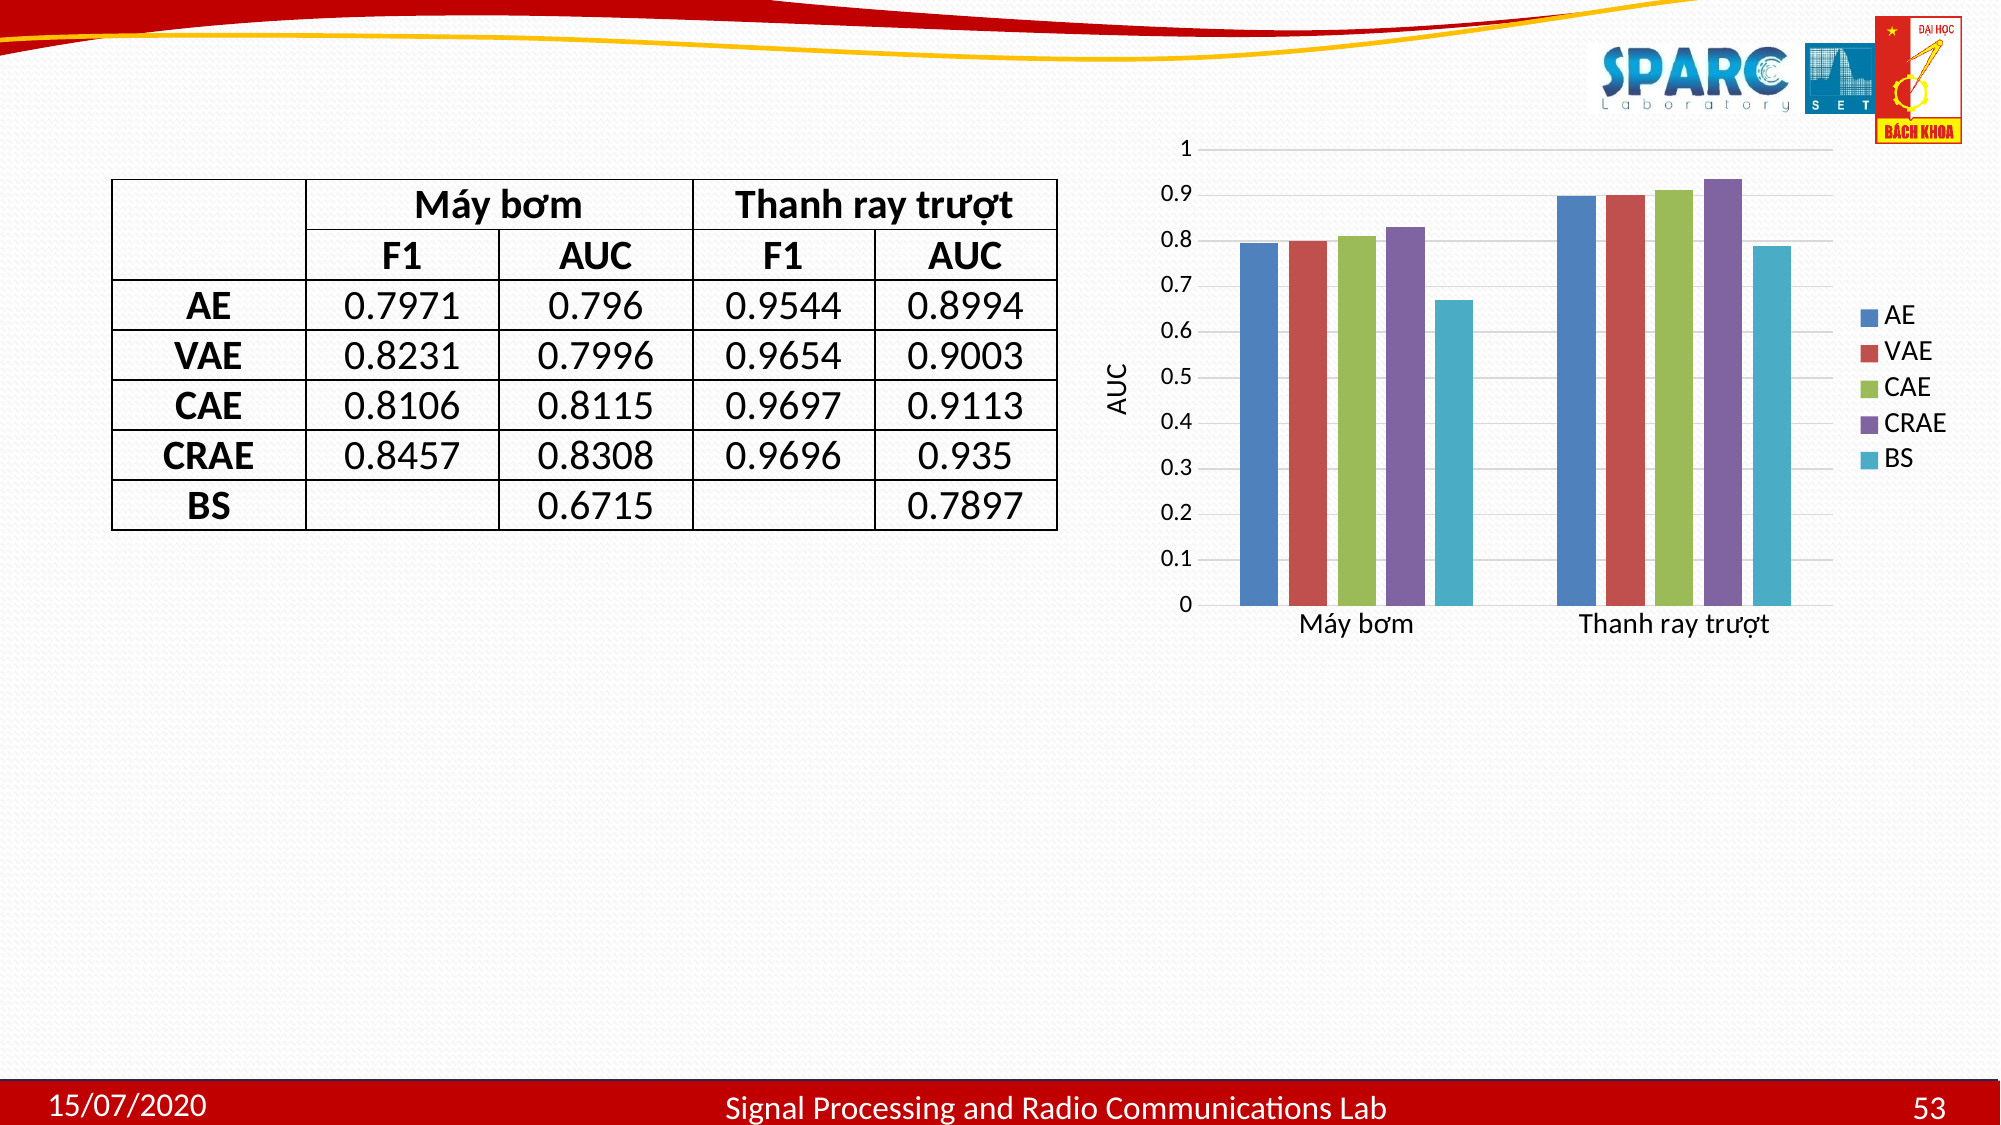

### Chart

| Category | AE | VAE | CAE | CRAE | BS |
|---|---|---|---|---|---|
| Máy bơm | 0.796 | 0.7996 | 0.8115 | 0.8308 | 0.6715 |
| Thanh ray trượt | 0.8994 | 0.9003 | 0.9113 | 0.935 | 0.7897 |
|  | Máy bơm |  | Thanh ray trượt |  |
| --- | --- | --- | --- | --- |
|  | F1 | AUC | F1 | AUC |
| AE | 0.7971 | 0.796 | 0.9544 | 0.8994 |
| VAE | 0.8231 | 0.7996 | 0.9654 | 0.9003 |
| CAE | 0.8106 | 0.8115 | 0.9697 | 0.9113 |
| CRAE | 0.8457 | 0.8308 | 0.9696 | 0.935 |
| BS |  | 0.6715 |  | 0.7897 |
Signal Processing and Radio Communications Lab
15/07/2020
53